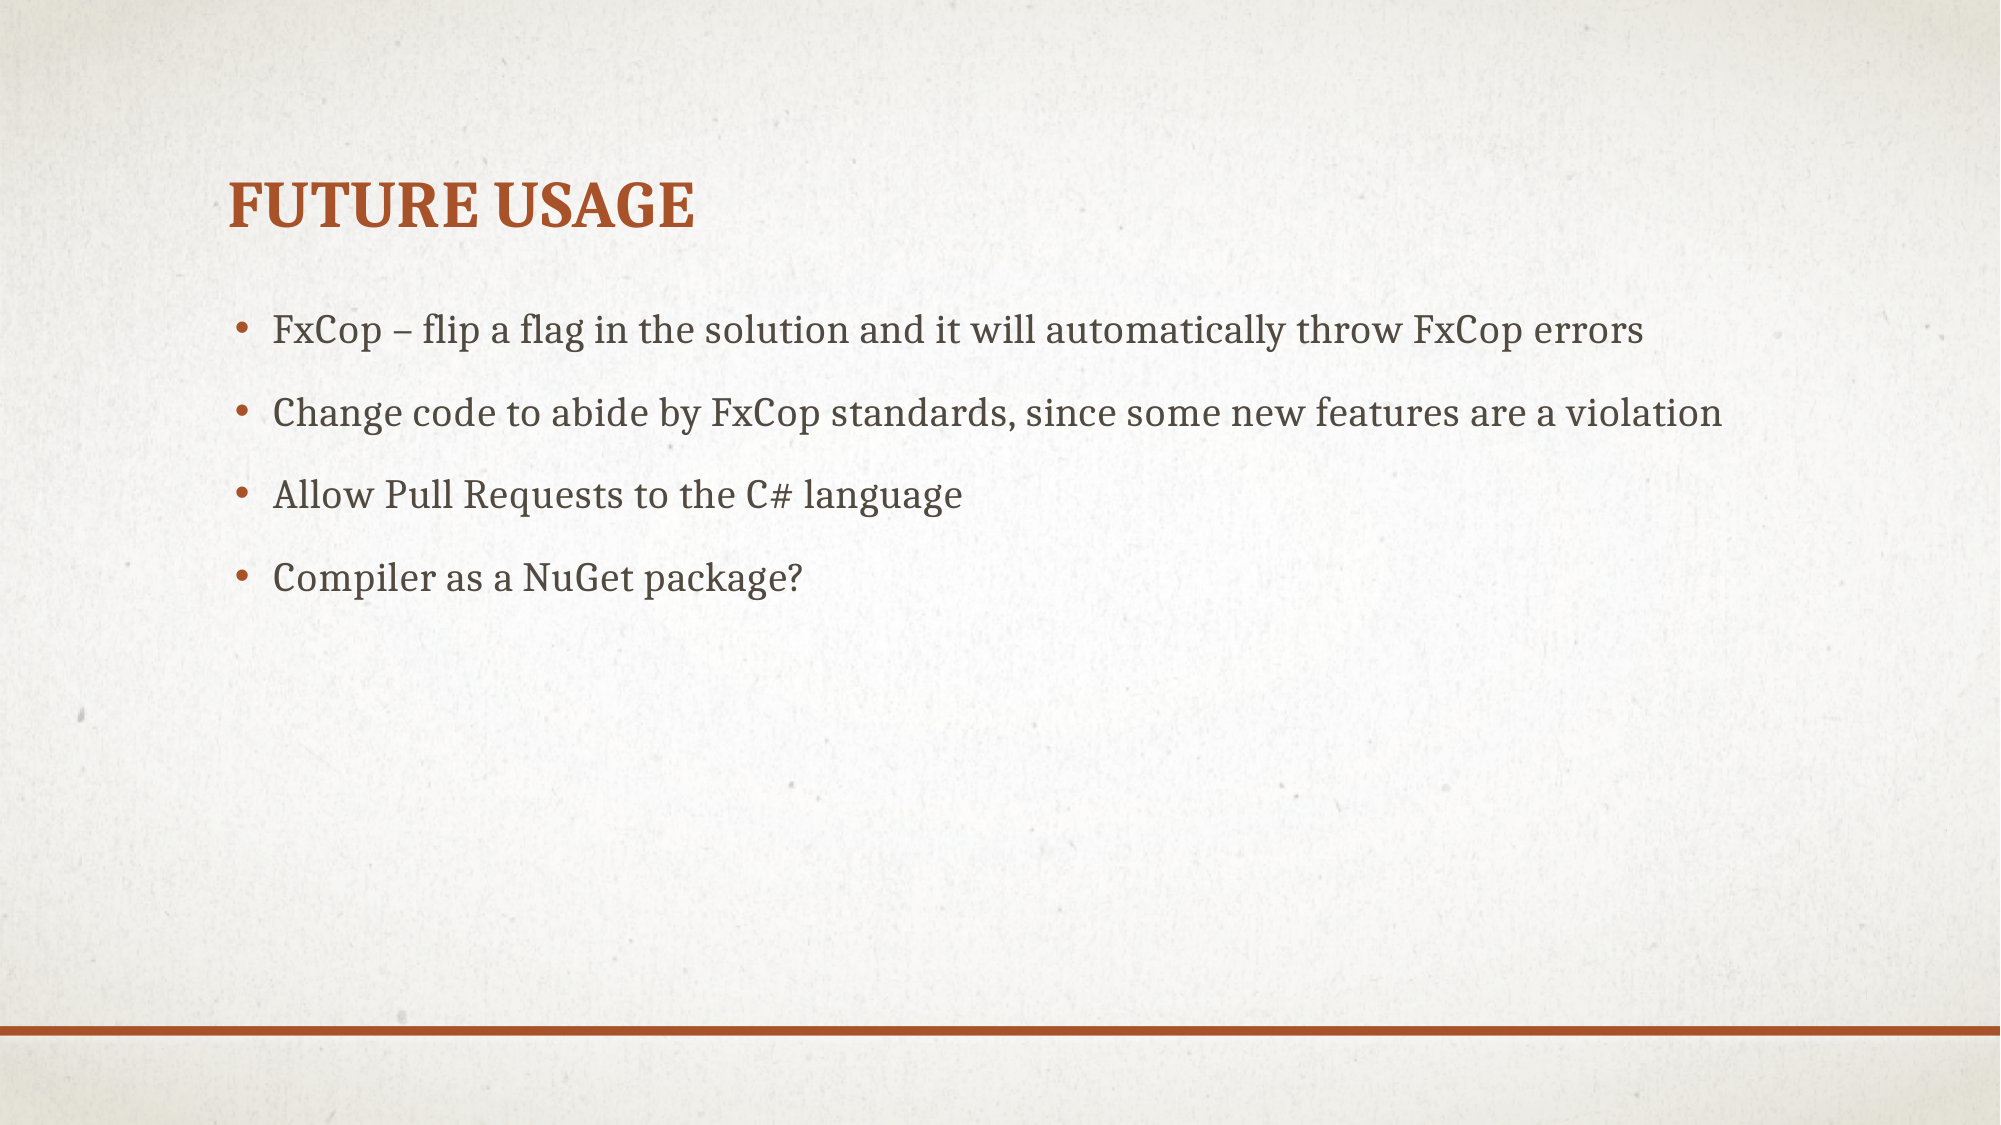

# Future Usage
FxCop – flip a flag in the solution and it will automatically throw FxCop errors
Change code to abide by FxCop standards, since some new features are a violation
Allow Pull Requests to the C# language
Compiler as a NuGet package?